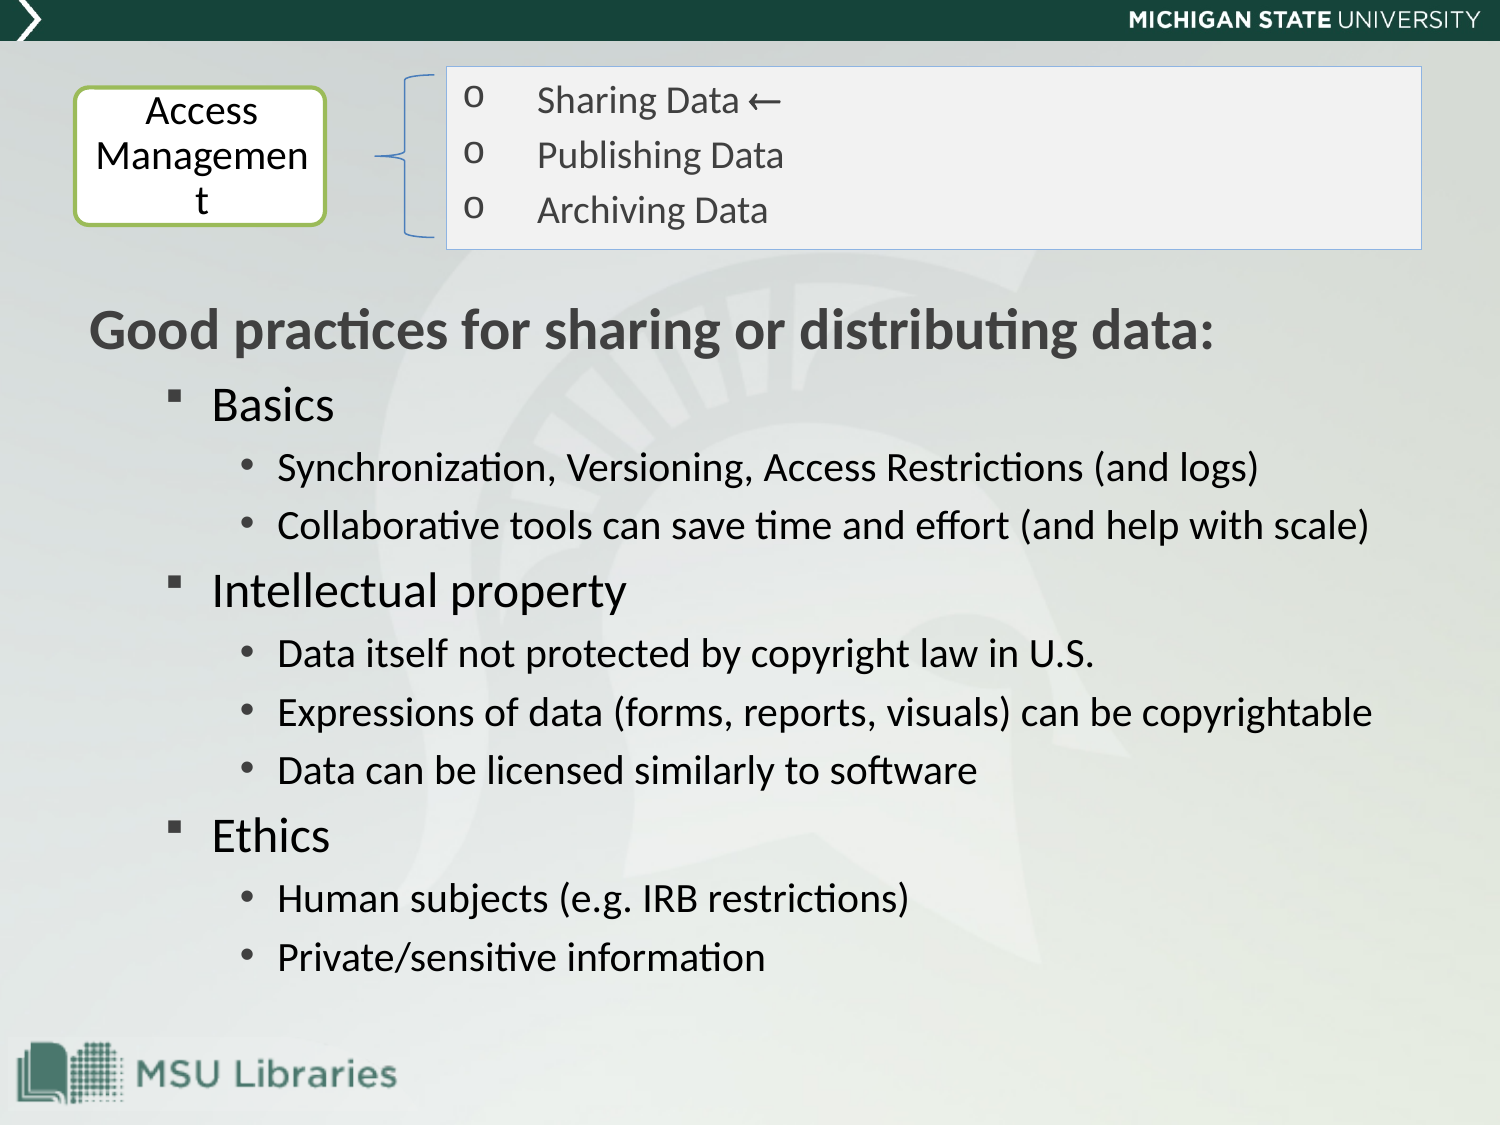

Access Management
Sharing Data ←
Publishing Data
Archiving Data

Good practices for sharing or distributing data:
Basics
Synchronization, Versioning, Access Restrictions (and logs)
Collaborative tools can save time and effort (and help with scale)
Intellectual property
Data itself not protected by copyright law in U.S.
Expressions of data (forms, reports, visuals) can be copyrightable
Data can be licensed similarly to software
Ethics
Human subjects (e.g. IRB restrictions)
Private/sensitive information